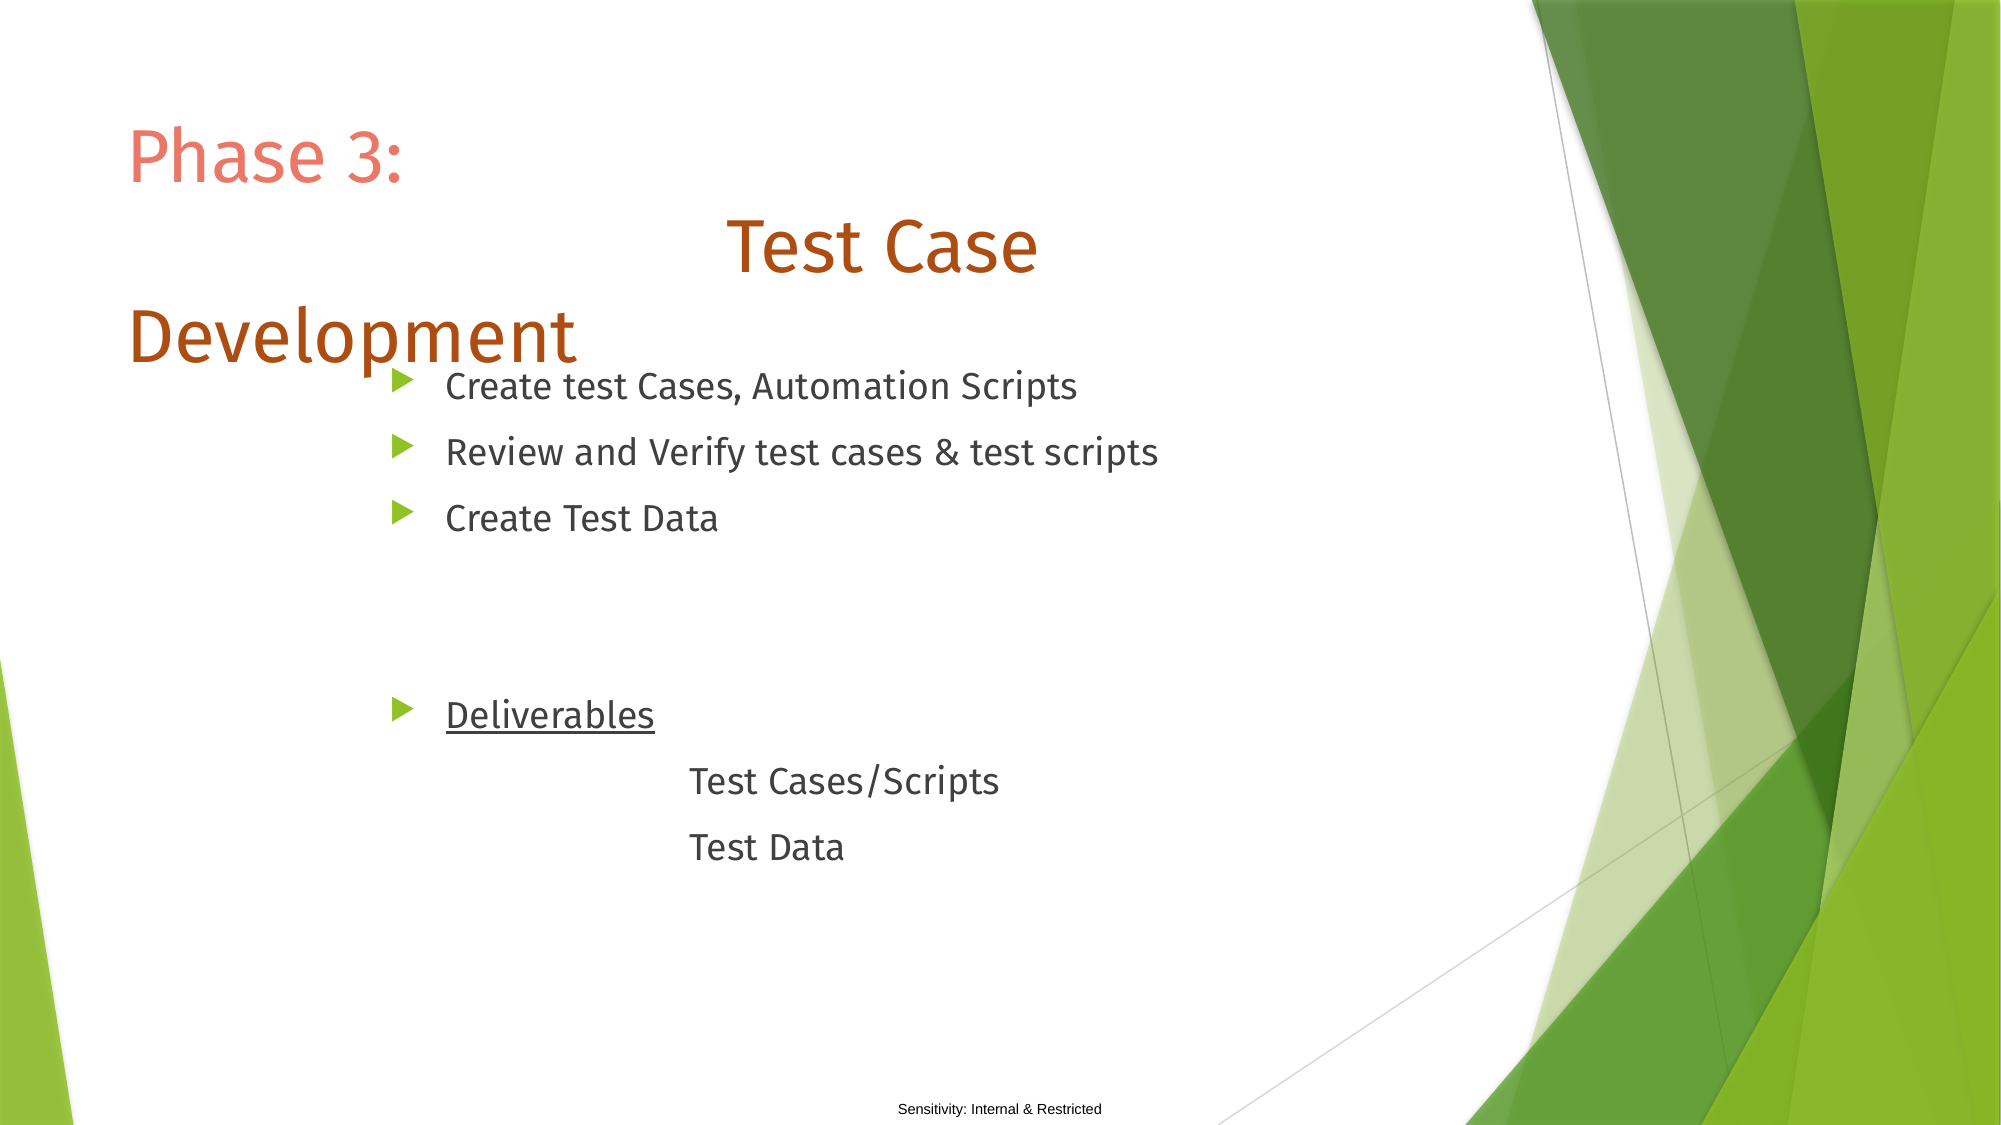

# Phase 3: Test Case Development
Create test Cases, Automation Scripts
Review and Verify test cases & test scripts
Create Test Data

Deliverables
		Test Cases/Scripts
		Test Data